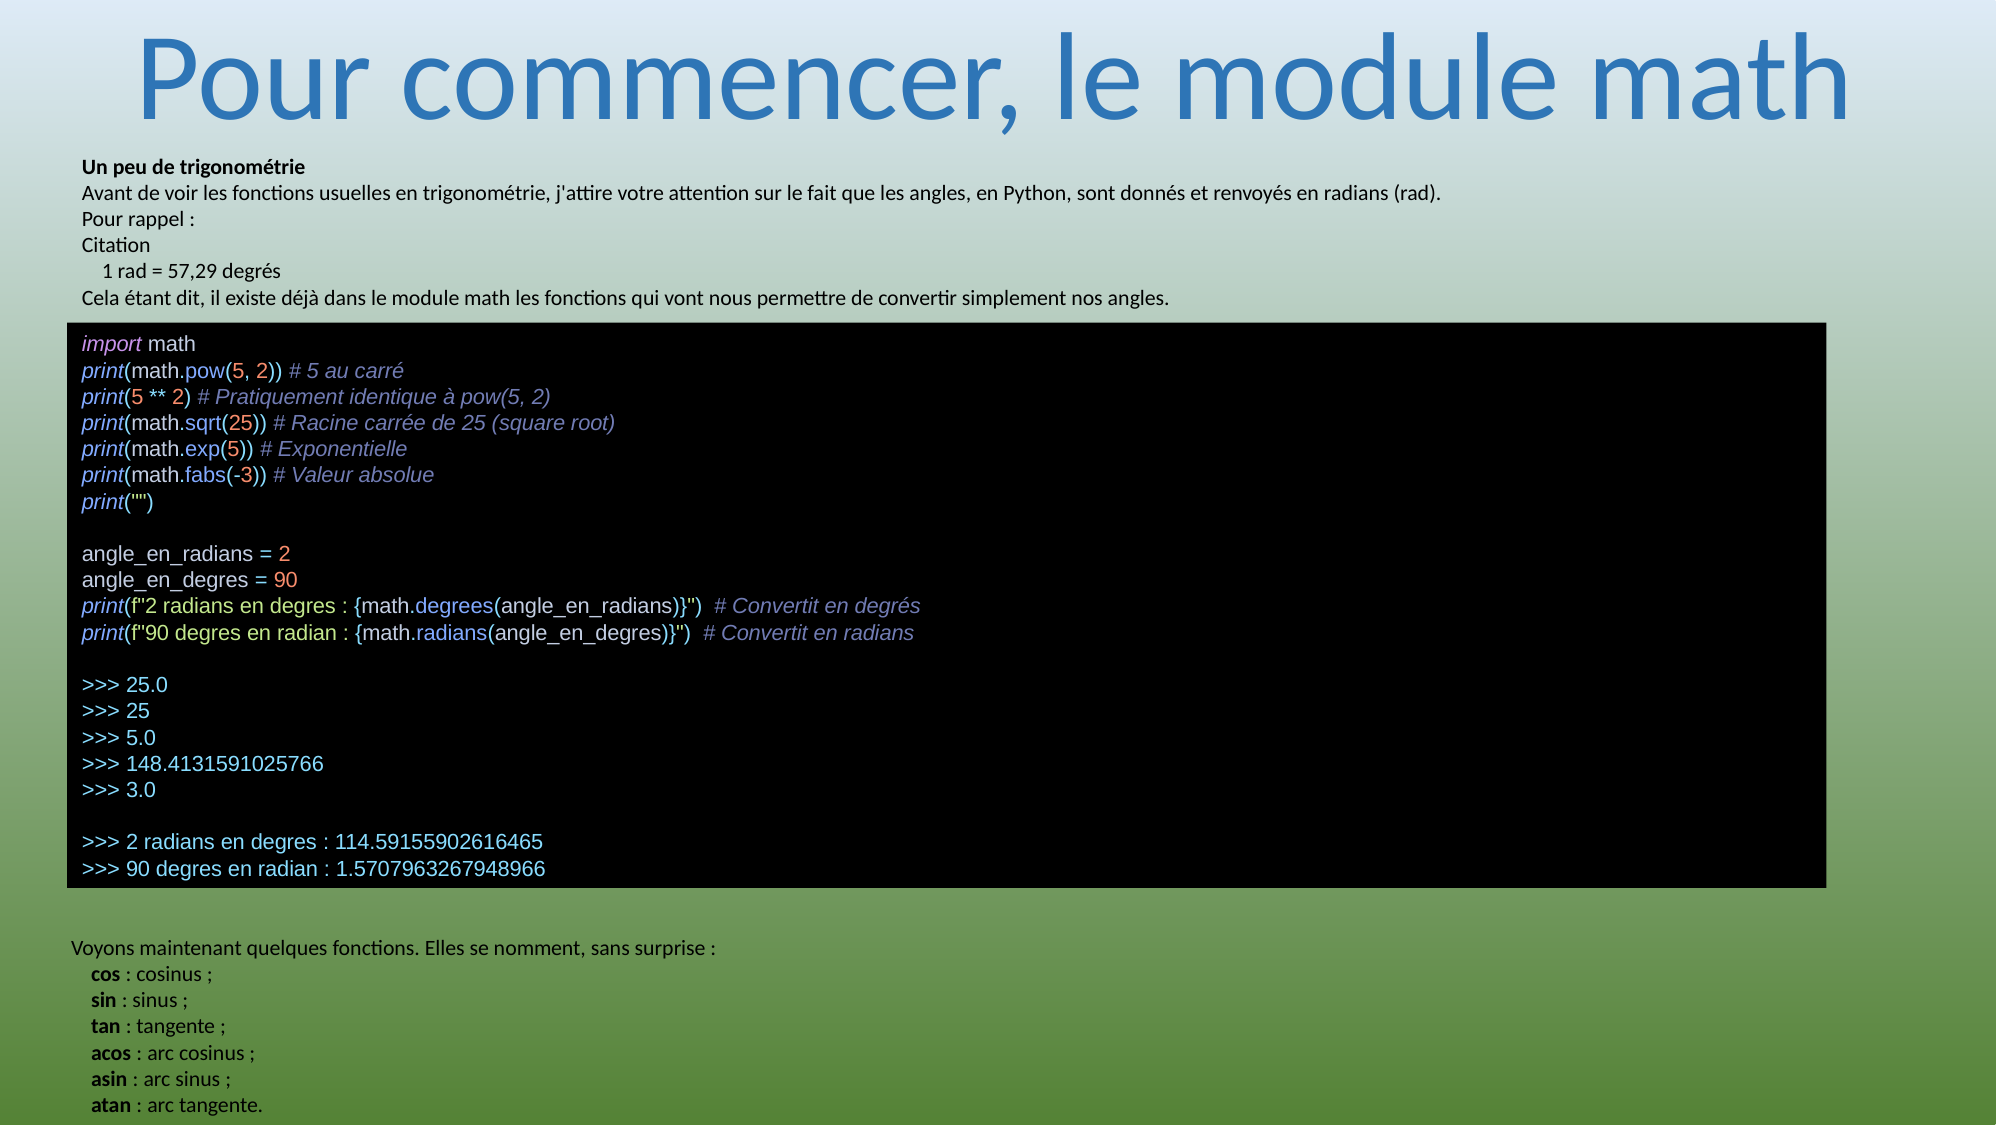

# Pour commencer, le module math
Un peu de trigonométrie
Avant de voir les fonctions usuelles en trigonométrie, j'attire votre attention sur le fait que les angles, en Python, sont donnés et renvoyés en radians (rad).
Pour rappel :
Citation
    1 rad = 57,29 degrés
Cela étant dit, il existe déjà dans le module math les fonctions qui vont nous permettre de convertir simplement nos angles.
import math
print(math.pow(5, 2)) # 5 au carré
print(5 ** 2) # Pratiquement identique à pow(5, 2)
print(math.sqrt(25)) # Racine carrée de 25 (square root)
print(math.exp(5)) # Exponentielle
print(math.fabs(-3)) # Valeur absolue
print("")
angle_en_radians = 2
angle_en_degres = 90
print(f"2 radians en degres : {math.degrees(angle_en_radians)}")  # Convertit en degrés
print(f"90 degres en radian : {math.radians(angle_en_degres)}")  # Convertit en radians

>>> 25.0
>>> 25
>>> 5.0
>>> 148.4131591025766
>>> 3.0

>>> 2 radians en degres : 114.59155902616465
>>> 90 degres en radian : 1.5707963267948966
Voyons maintenant quelques fonctions. Elles se nomment, sans surprise :
    cos : cosinus ;
    sin : sinus ;
    tan : tangente ;
    acos : arc cosinus ;
    asin : arc sinus ;
    atan : arc tangente.

567